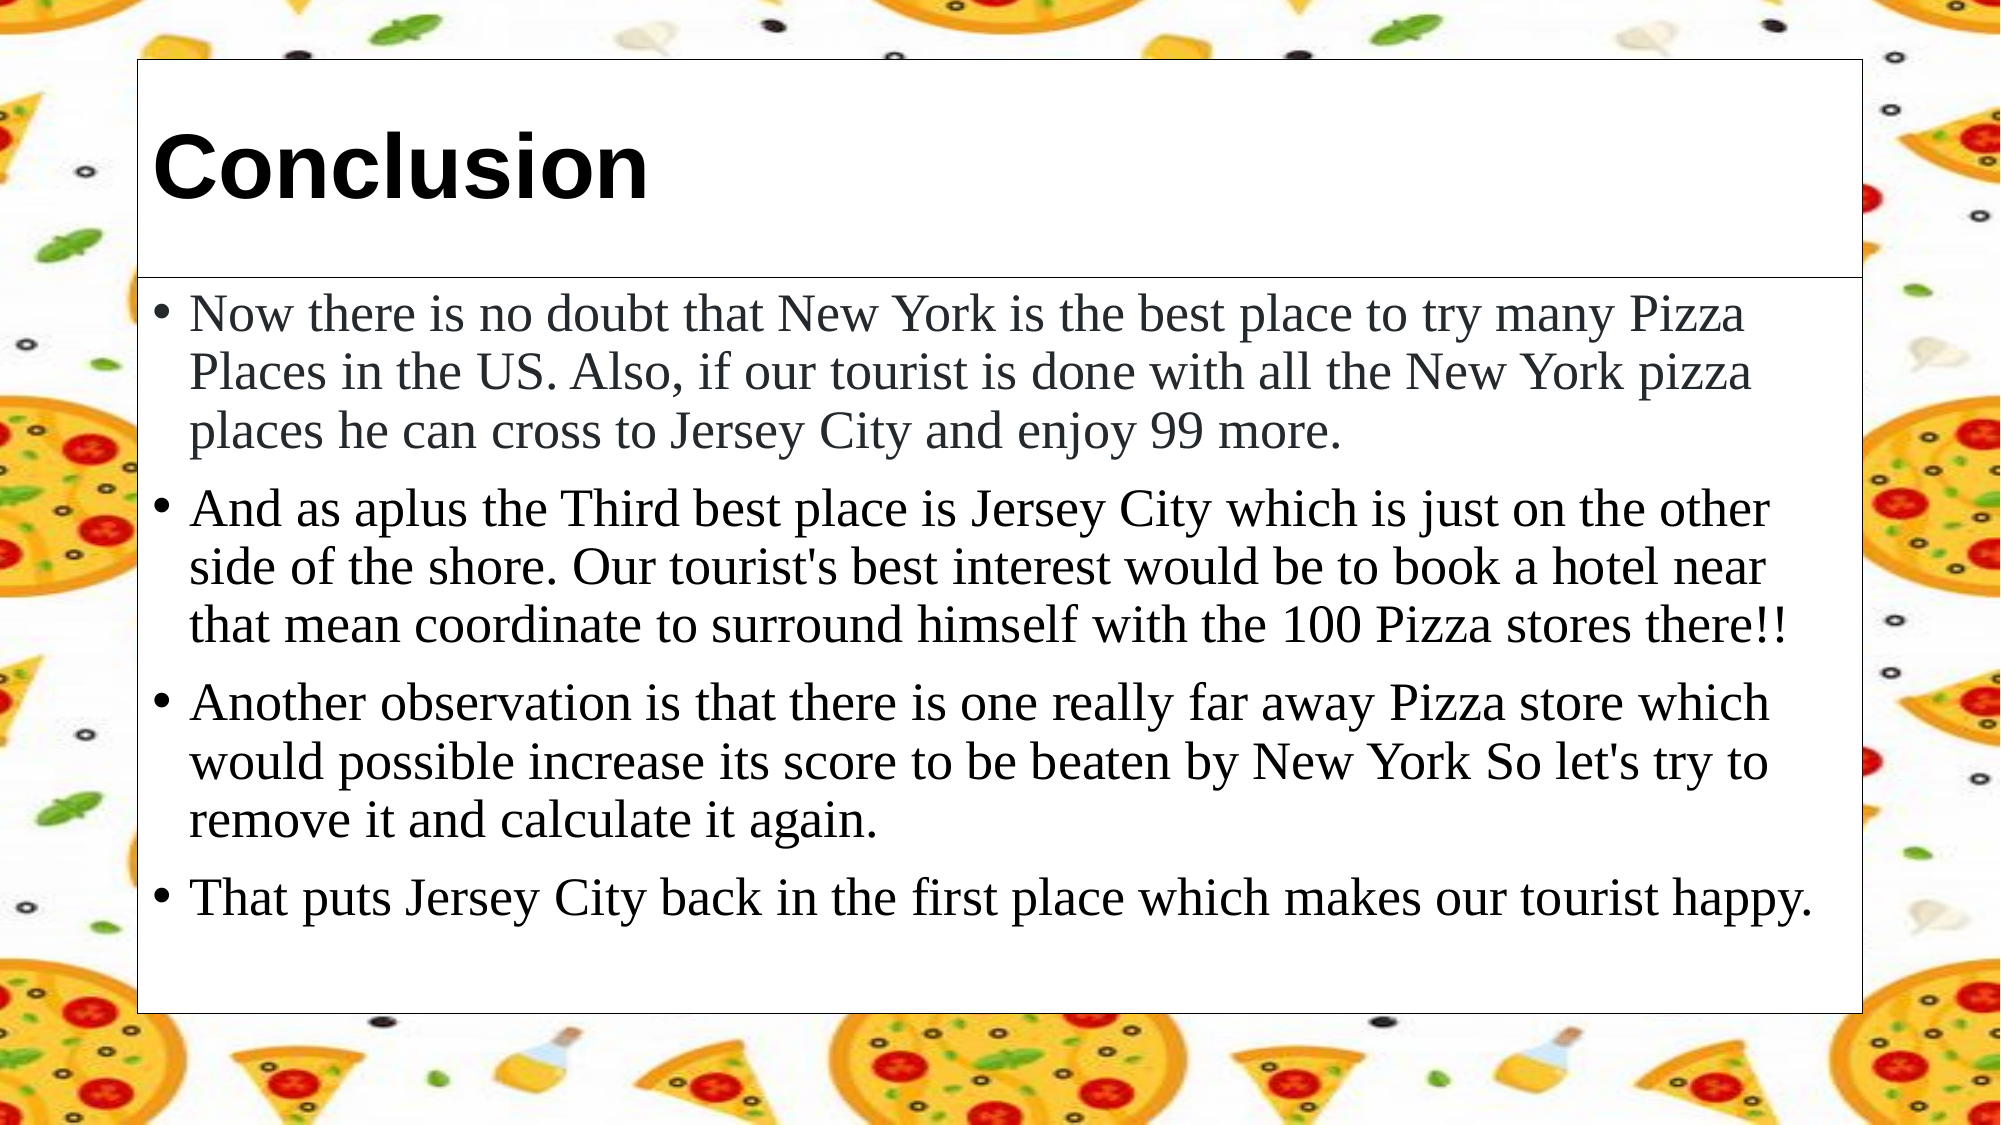

# Conclusion
Now there is no doubt that New York is the best place to try many Pizza Places in the US. Also, if our tourist is done with all the New York pizza places he can cross to Jersey City and enjoy 99 more.
And as aplus the Third best place is Jersey City which is just on the other side of the shore. Our tourist's best interest would be to book a hotel near that mean coordinate to surround himself with the 100 Pizza stores there!!
Another observation is that there is one really far away Pizza store which would possible increase its score to be beaten by New York So let's try to remove it and calculate it again.
That puts Jersey City back in the first place which makes our tourist happy.